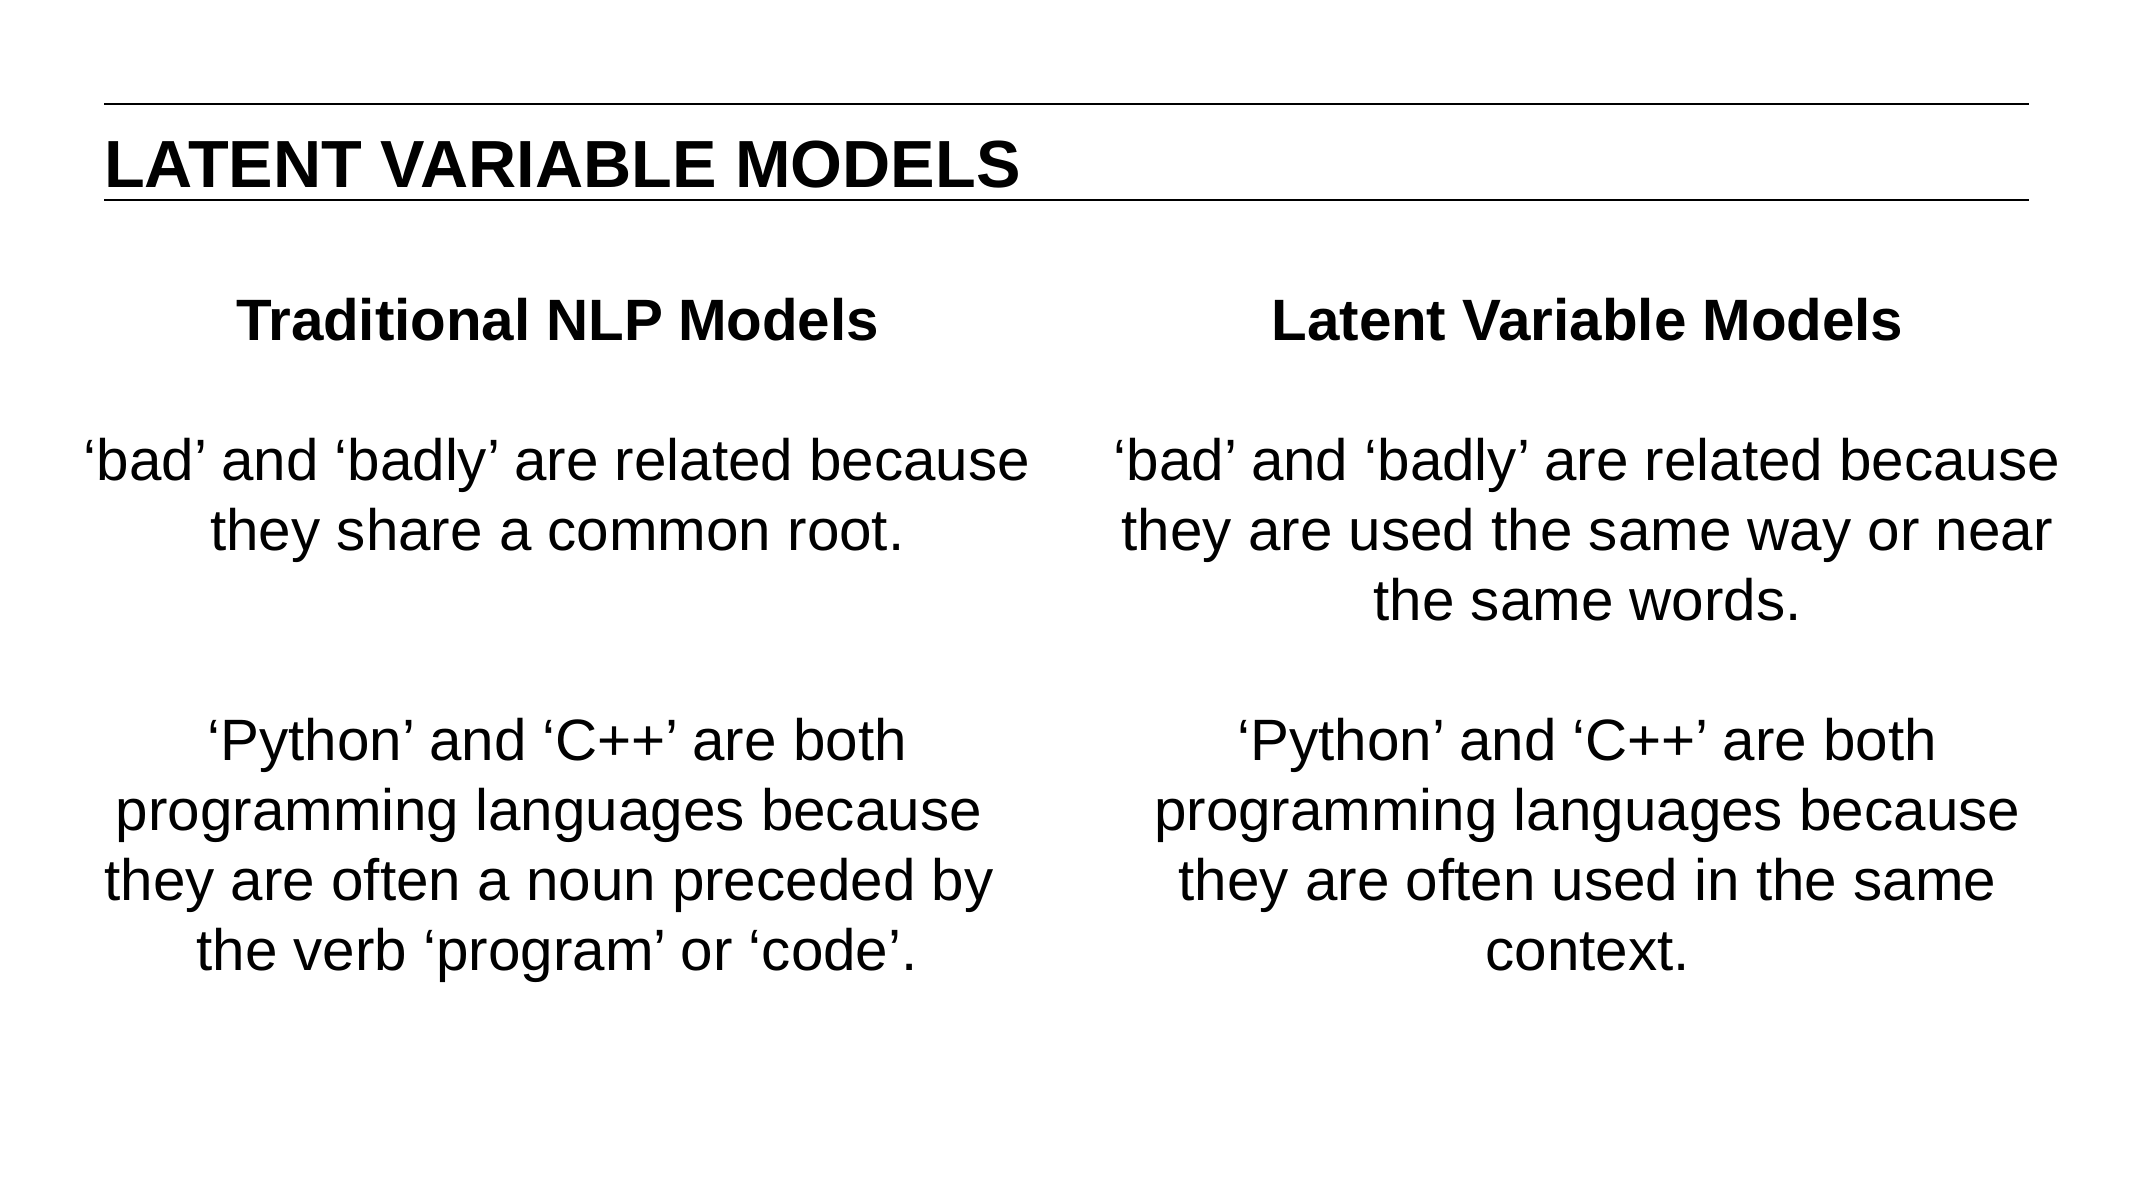

LATENT VARIABLE MODELS

Traditional NLP Models

‘bad’ and ‘badly’ are related because they share a common root.

‘Python’ and ‘C++’ are both programming languages because
they are often a noun preceded by
the verb ‘program’ or ‘code’.

Latent Variable Models

‘bad’ and ‘badly’ are related because they are used the same way or near the same words.

‘Python’ and ‘C++’ are both programming languages because they are often used in the same context.